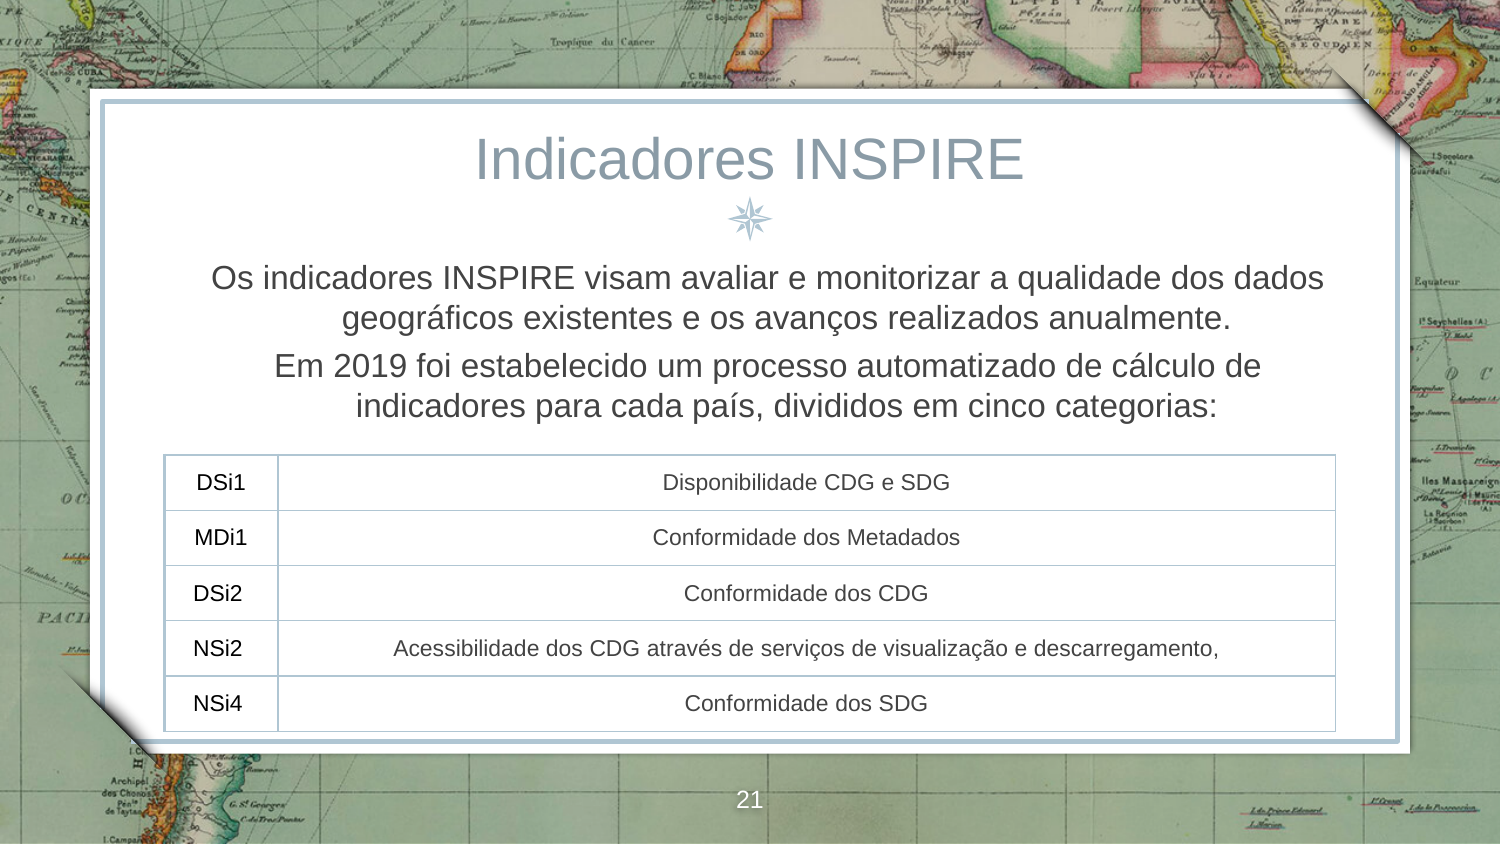

# Indicadores INSPIRE
Os indicadores INSPIRE visam avaliar e monitorizar a qualidade dos dados geográficos existentes e os avanços realizados anualmente.
Em 2019 foi estabelecido um processo automatizado de cálculo de indicadores para cada país, divididos em cinco categorias:
| DSi1 | Disponibilidade CDG e SDG |
| --- | --- |
| MDi1 | Conformidade dos Metadados |
| DSi2 | Conformidade dos CDG |
| NSi2 | Acessibilidade dos CDG através de serviços de visualização e descarregamento, |
| NSi4 | Conformidade dos SDG |
21